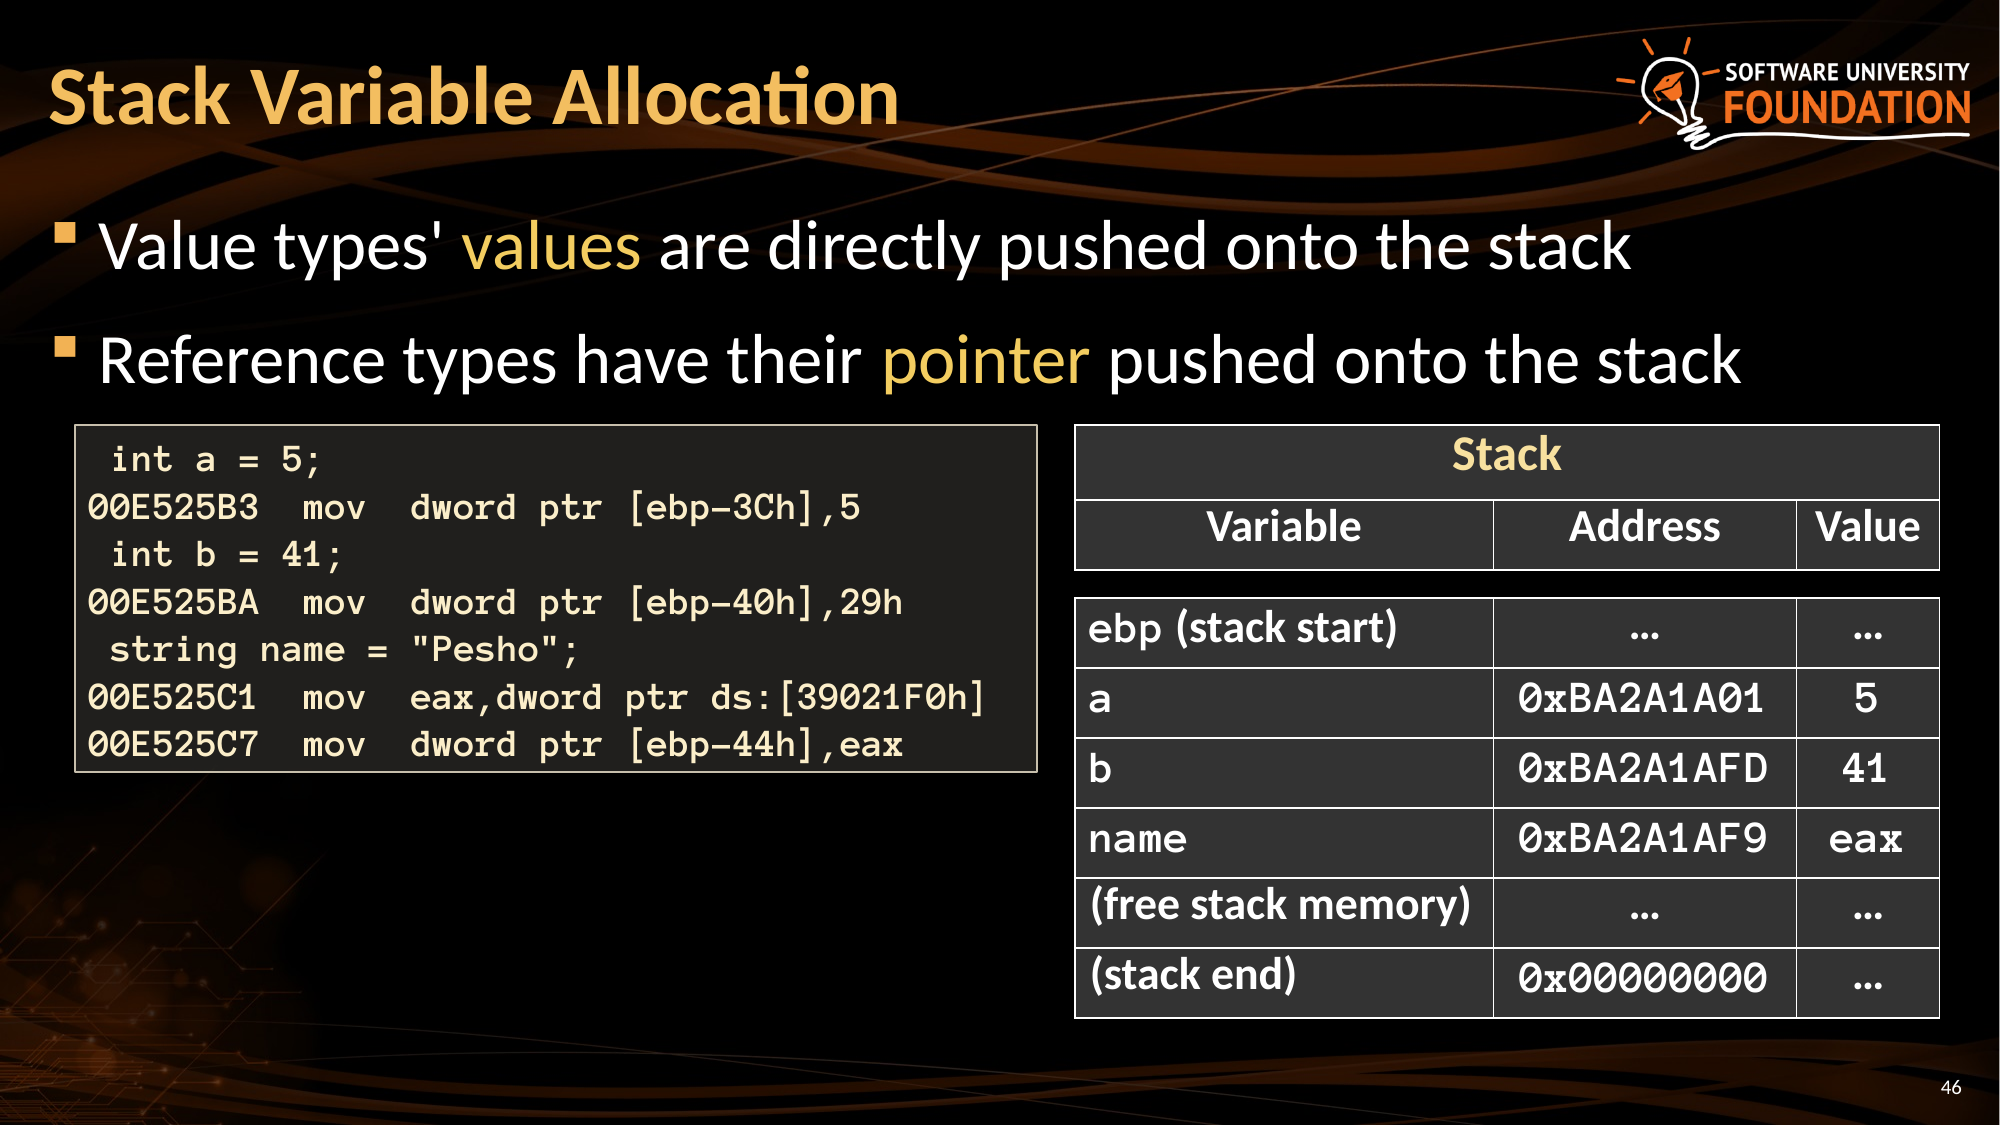

# Stack Variable Allocation
Value types' values are directly pushed onto the stack
Reference types have their pointer pushed onto the stack

 int a = 5;
00E525B3  mov  dword ptr [ebp-3Ch],5
 int b = 41;
00E525BA  mov  dword ptr [ebp-40h],29h
 string name = "Pesho";
00E525C1  mov  eax,dword ptr ds:[39021F0h]
00E525C7  mov  dword ptr [ebp-44h],eax
| Stack |  |  |
| --- | --- | --- |
| Variable | Address | Value |
|  |  |  |
| ebp (stack start) | … | … |
| a | 0xBA2A1A01 | 5 |
| b | 0xBA2A1AFD | 41 |
| name | 0xBA2A1AF9 | eax |
| (free stack memory) | … | … |
| (stack end) | 0x00000000 | … |
46